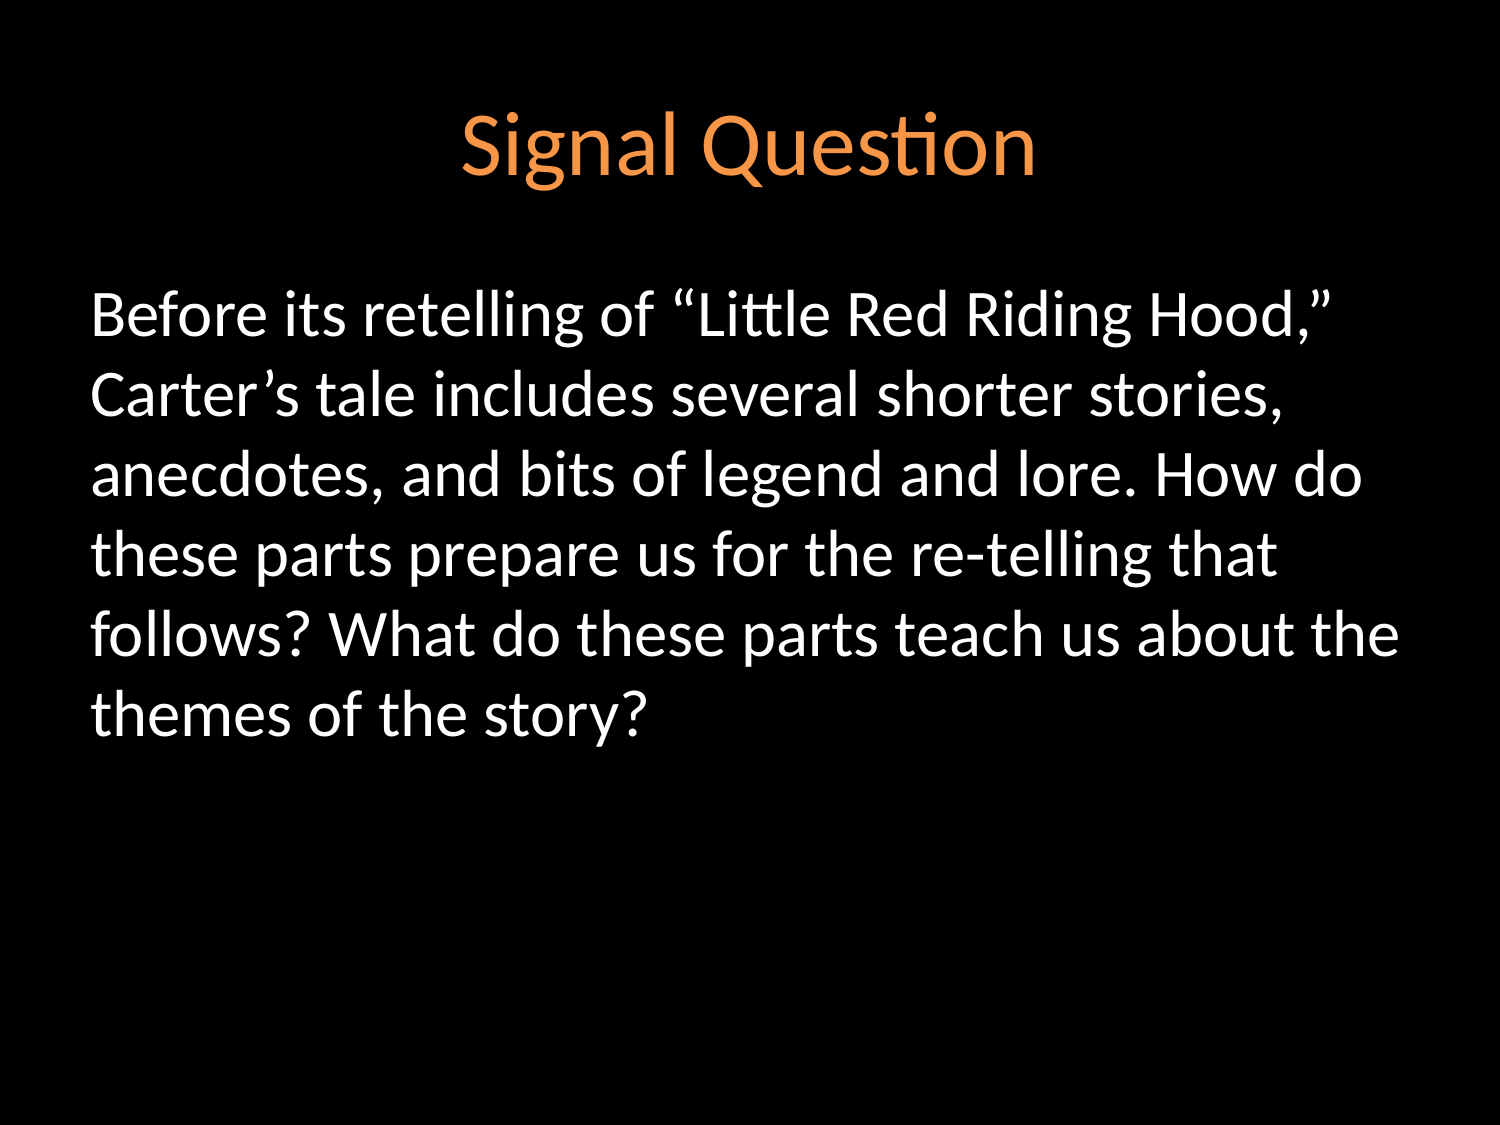

# Signal Question
Before its retelling of “Little Red Riding Hood,” Carter’s tale includes several shorter stories, anecdotes, and bits of legend and lore. How do these parts prepare us for the re-telling that follows? What do these parts teach us about the themes of the story?